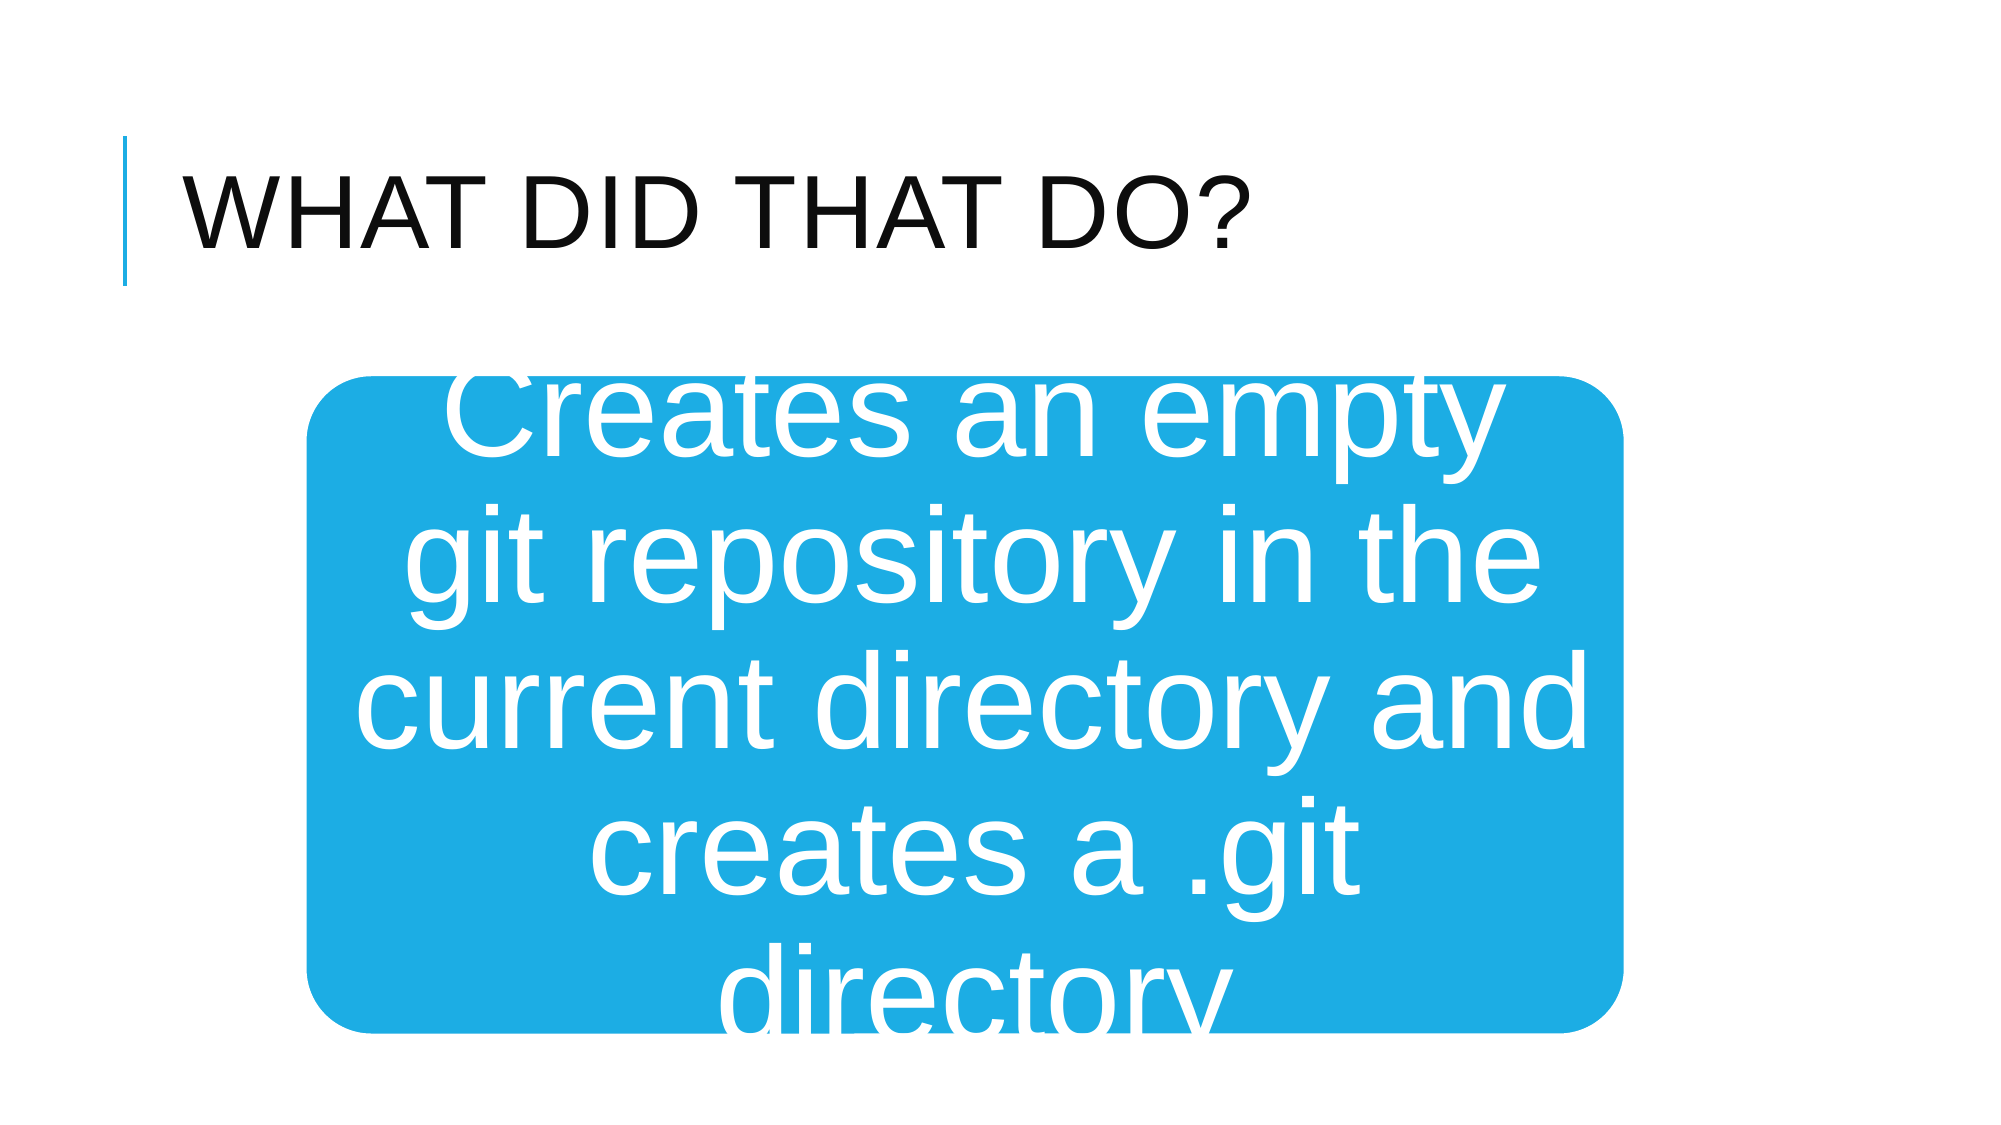

# What did that do?
Creates an empty git repository in the current directory and creates a .git directory